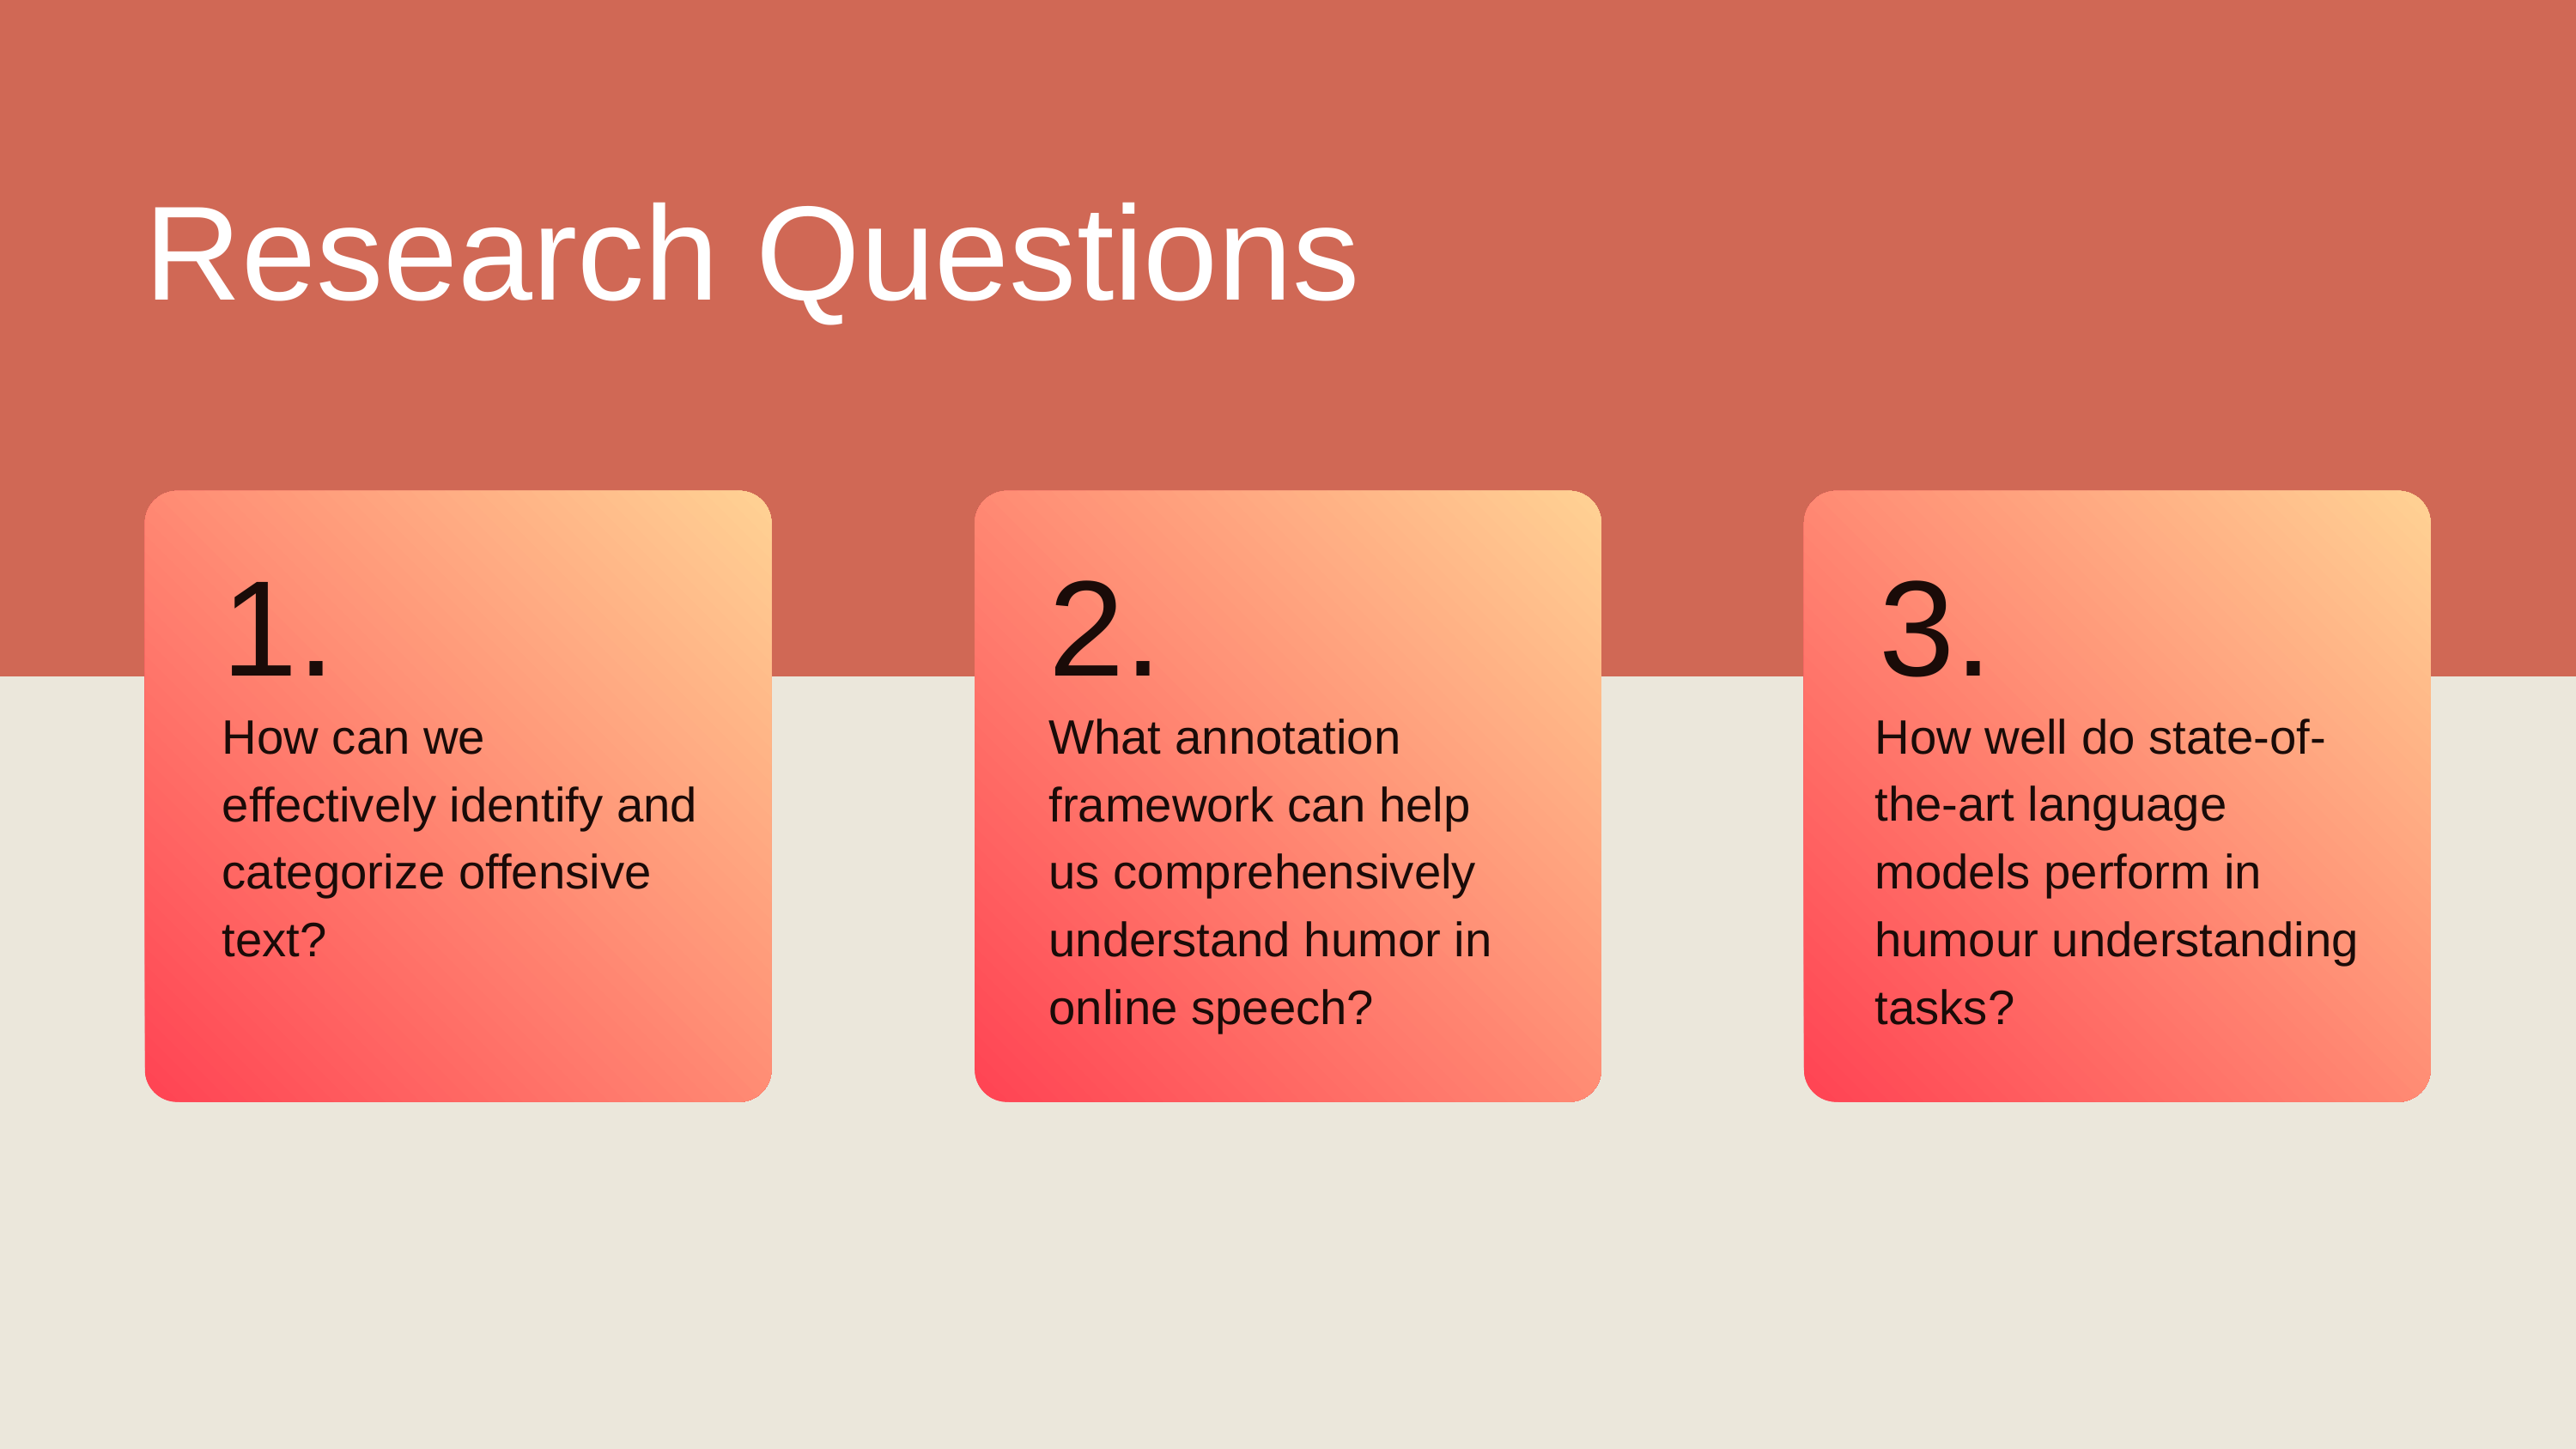

Research Questions

1.
2.
3.
How well do state-of-the-art language models perform in humour understanding tasks?
How can we effectively identify and categorize offensive text?
What annotation framework can help us comprehensively understand humor in online speech?